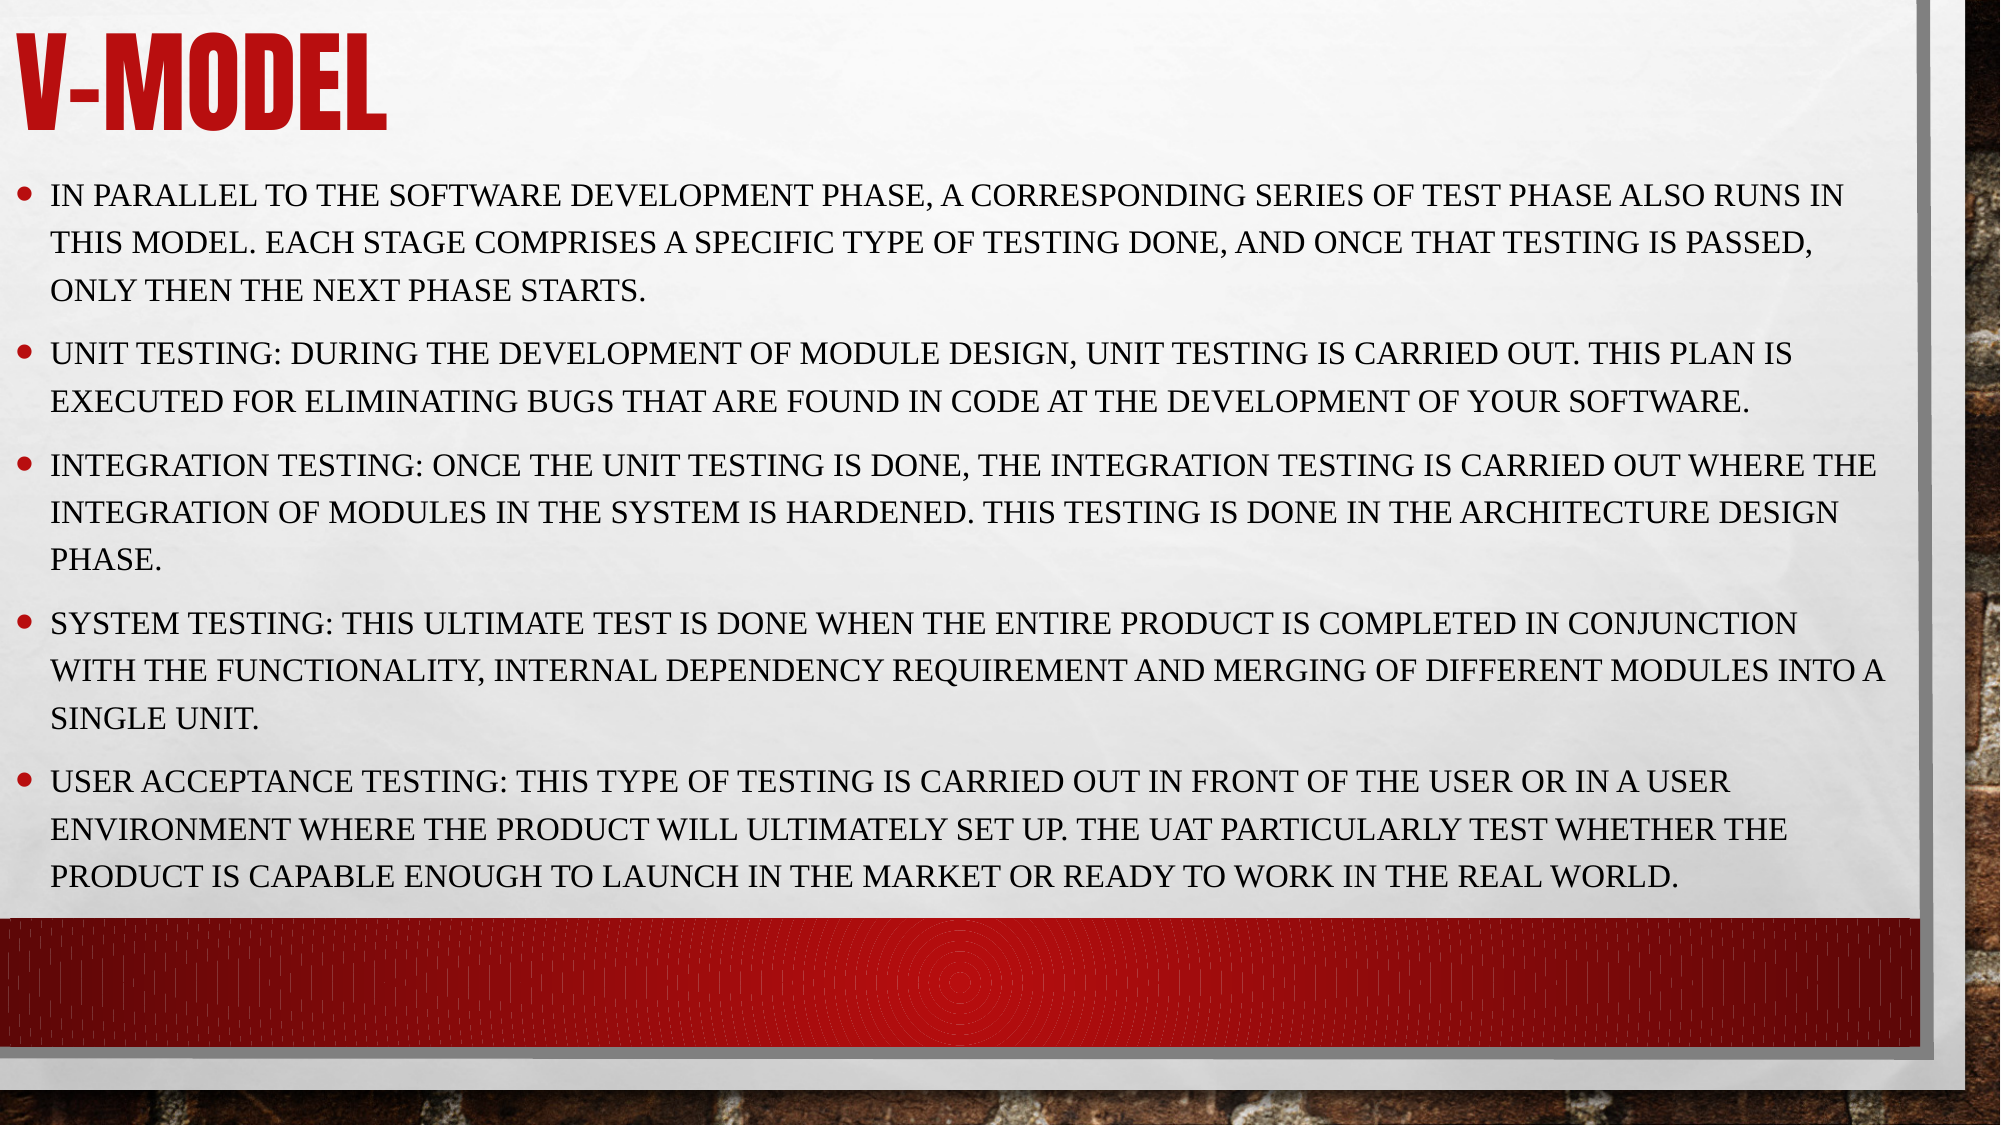

# V-model
In parallel to the software development phase, a corresponding series of test phase also runs in this model. Each stage comprises a specific type of testing done, and once that testing is passed, only then the next phase starts.
Unit Testing: During the development of module design, unit testing is carried out. This plan is executed for eliminating bugs that are found in code at the development of your software.
Integration Testing: Once the unit testing is done, the integration testing is carried out where the integration of modules in the system is hardened. This testing is done in the architecture design phase.
System Testing: This ultimate test is done when the entire product is completed in conjunction with the functionality, internal dependency requirement and merging of different modules into a single unit.
User Acceptance Testing: This type of testing is carried out in front of the user or in a user environment where the product will ultimately set up. The UAT particularly test whether the product is capable enough to launch in the market or ready to work in the real world.